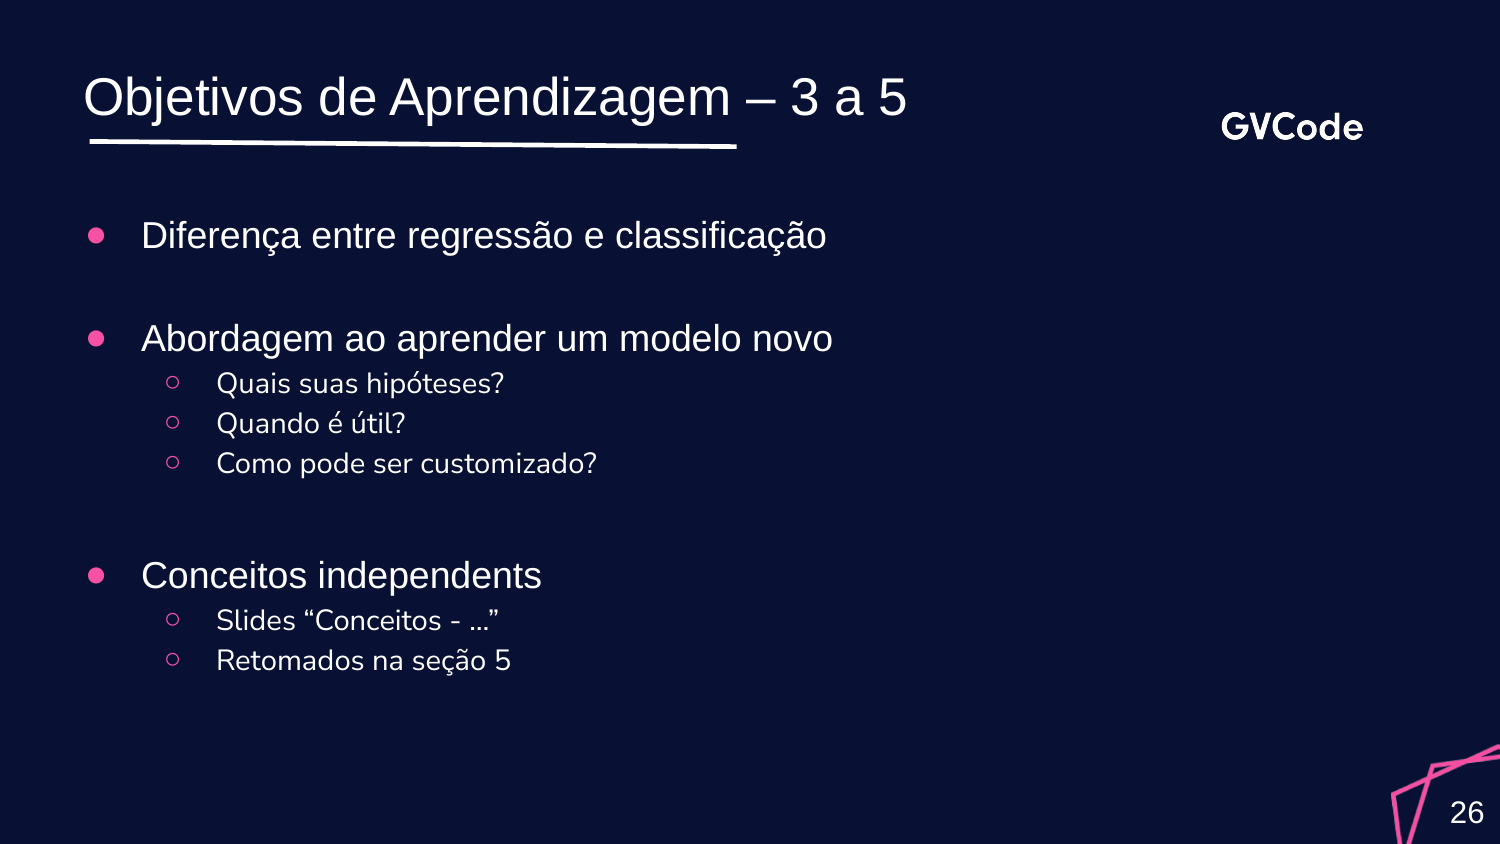

# Objetivos de Aprendizagem – 3 a 5
Diferença entre regressão e classificação

Abordagem ao aprender um modelo novo
Quais suas hipóteses?
Quando é útil?
Como pode ser customizado?

Conceitos independents
Slides “Conceitos - …”
Retomados na seção 5
26